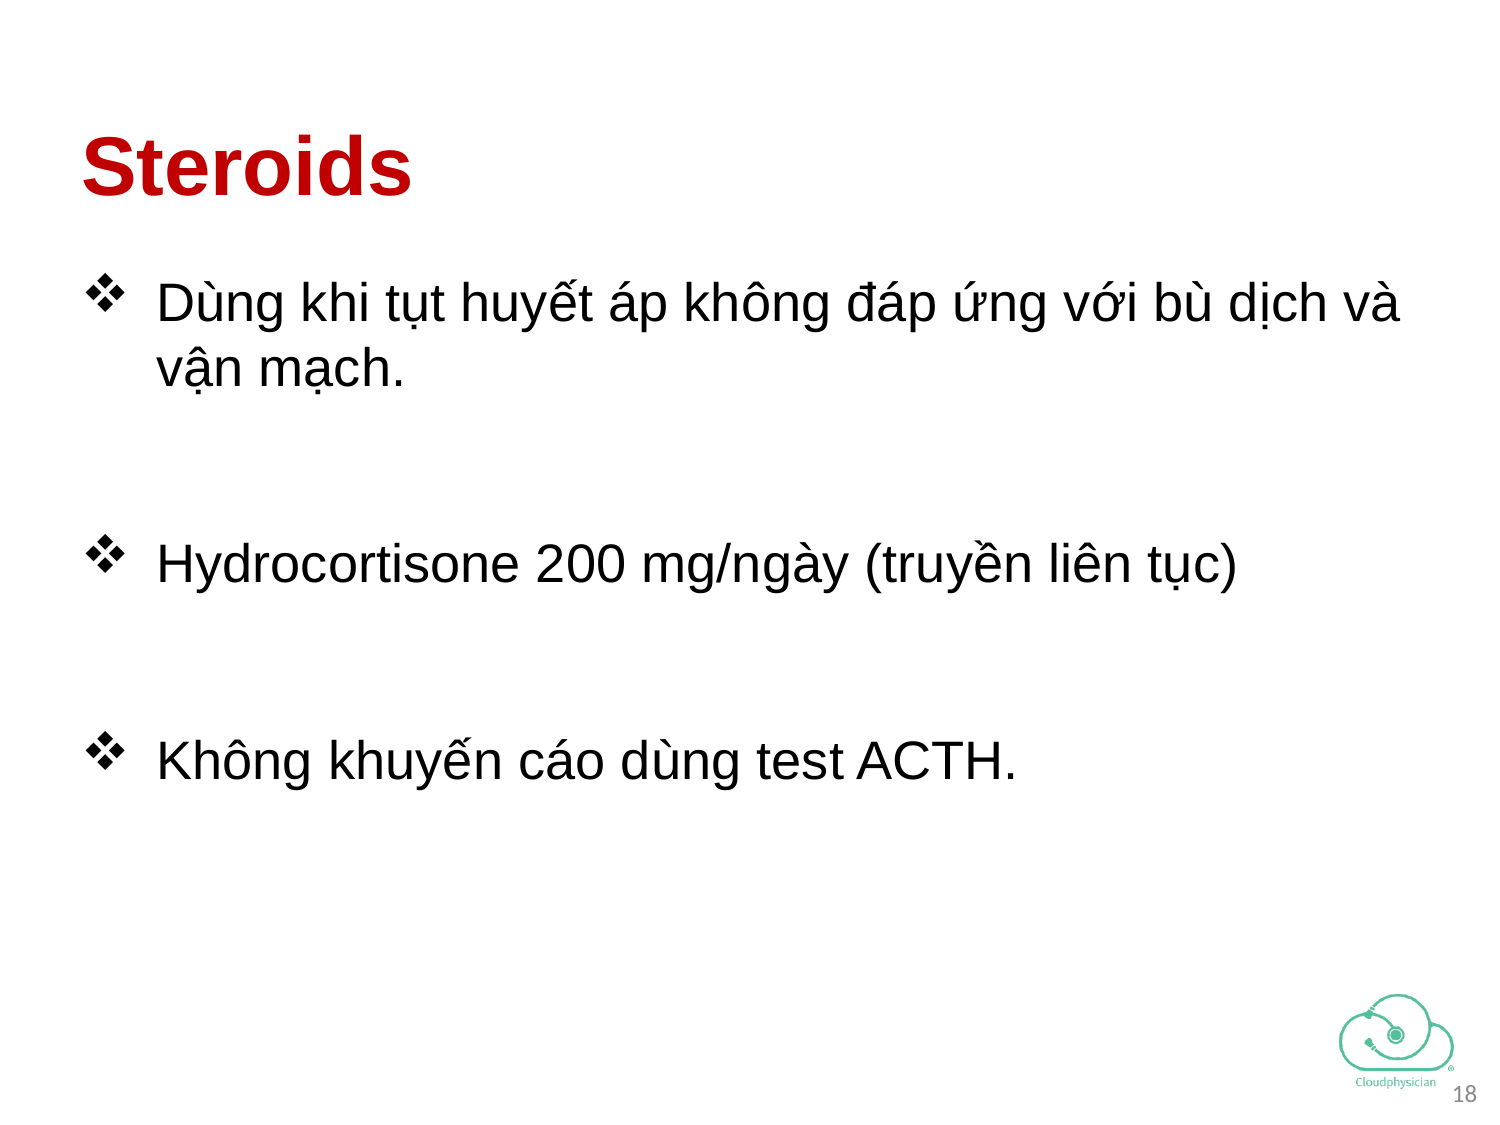

# Steroids
Dùng khi tụt huyết áp không đáp ứng với bù dịch và vận mạch.

Hydrocortisone 200 mg/ngày (truyền liên tục)

Không khuyến cáo dùng test ACTH.

18